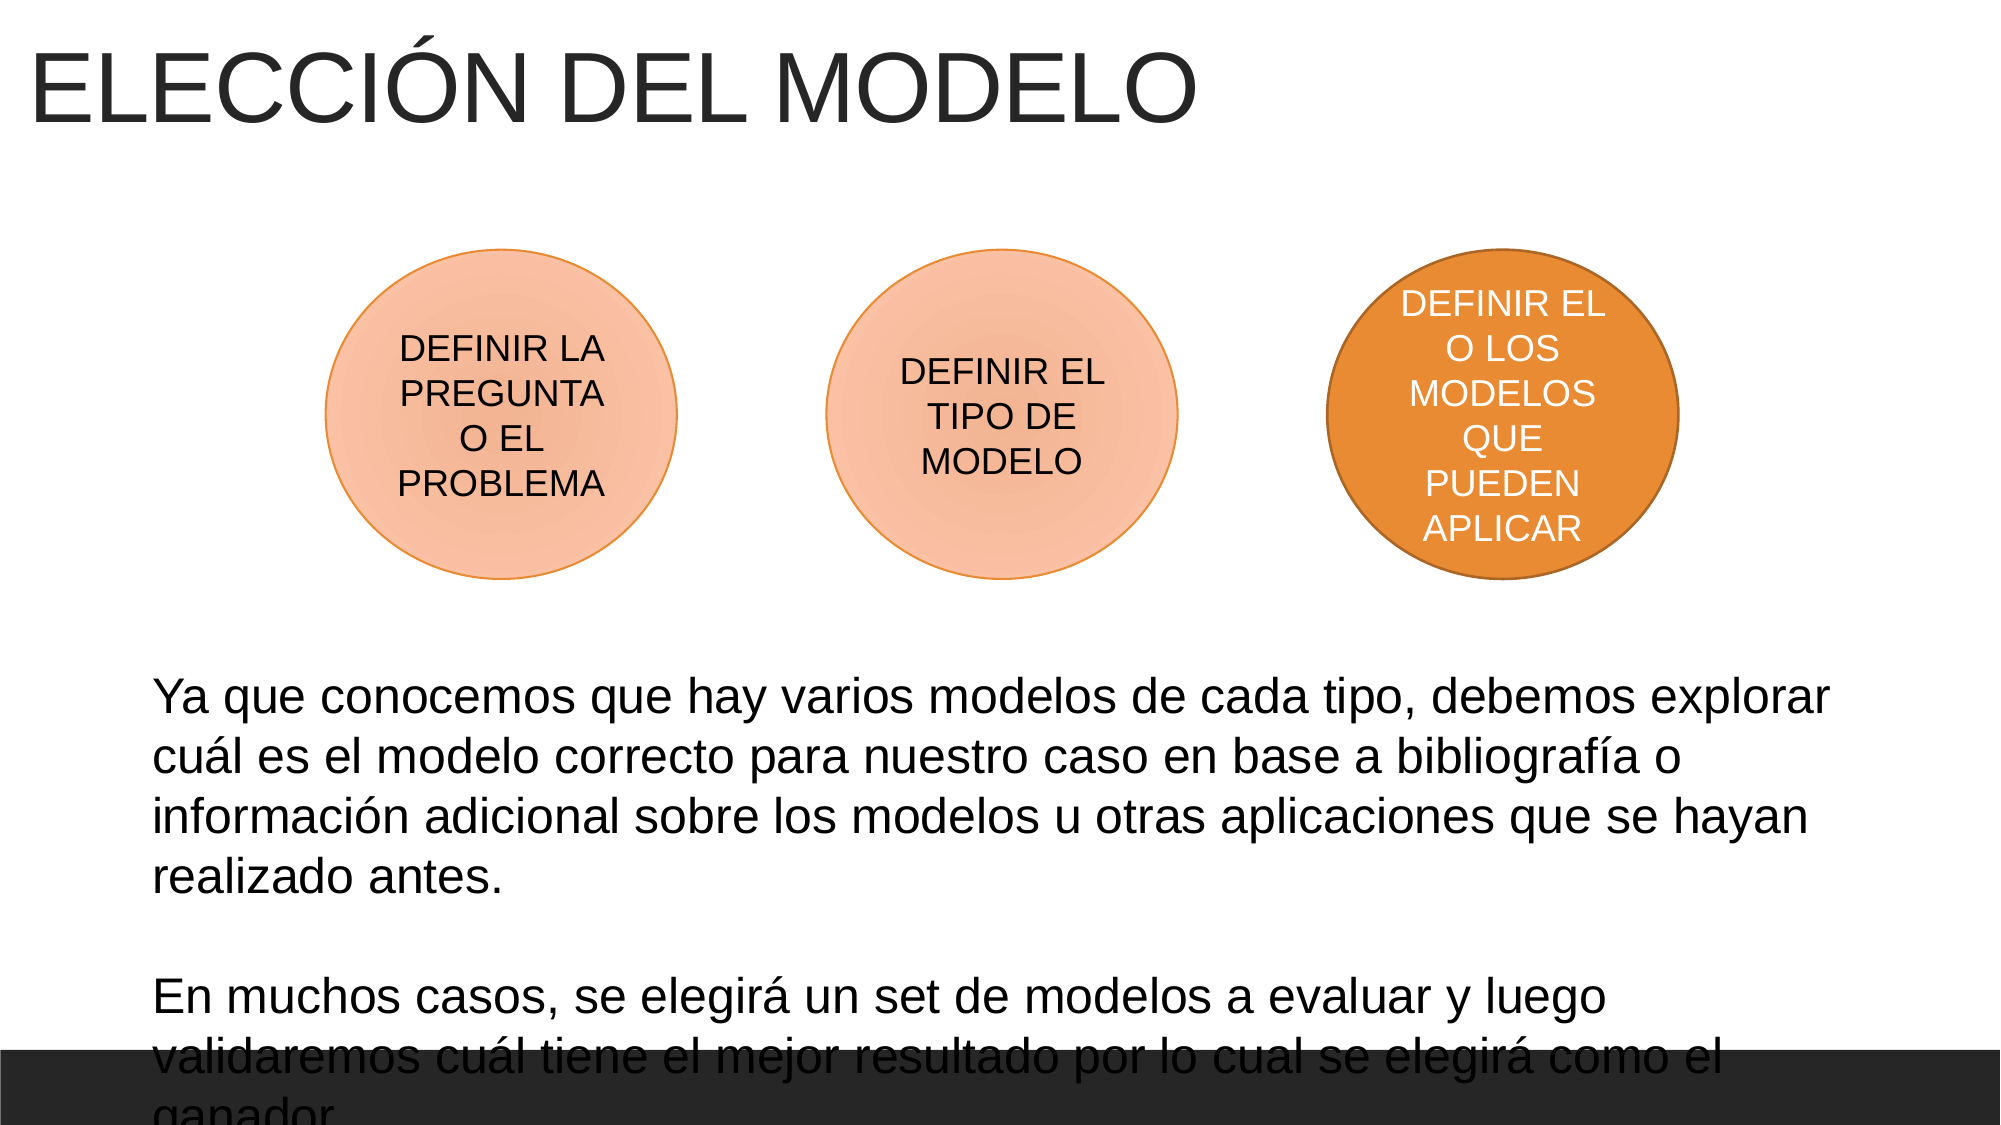

ELECCIÓN DEL MODELO
DEFINIR EL O LOS MODELOS QUE PUEDEN APLICAR
DEFINIR EL TIPO DE MODELO
DEFINIR LA PREGUNTA O EL PROBLEMA
Ya que conocemos que hay varios modelos de cada tipo, debemos explorar cuál es el modelo correcto para nuestro caso en base a bibliografía o información adicional sobre los modelos u otras aplicaciones que se hayan realizado antes.

En muchos casos, se elegirá un set de modelos a evaluar y luego validaremos cuál tiene el mejor resultado por lo cual se elegirá como el ganador.